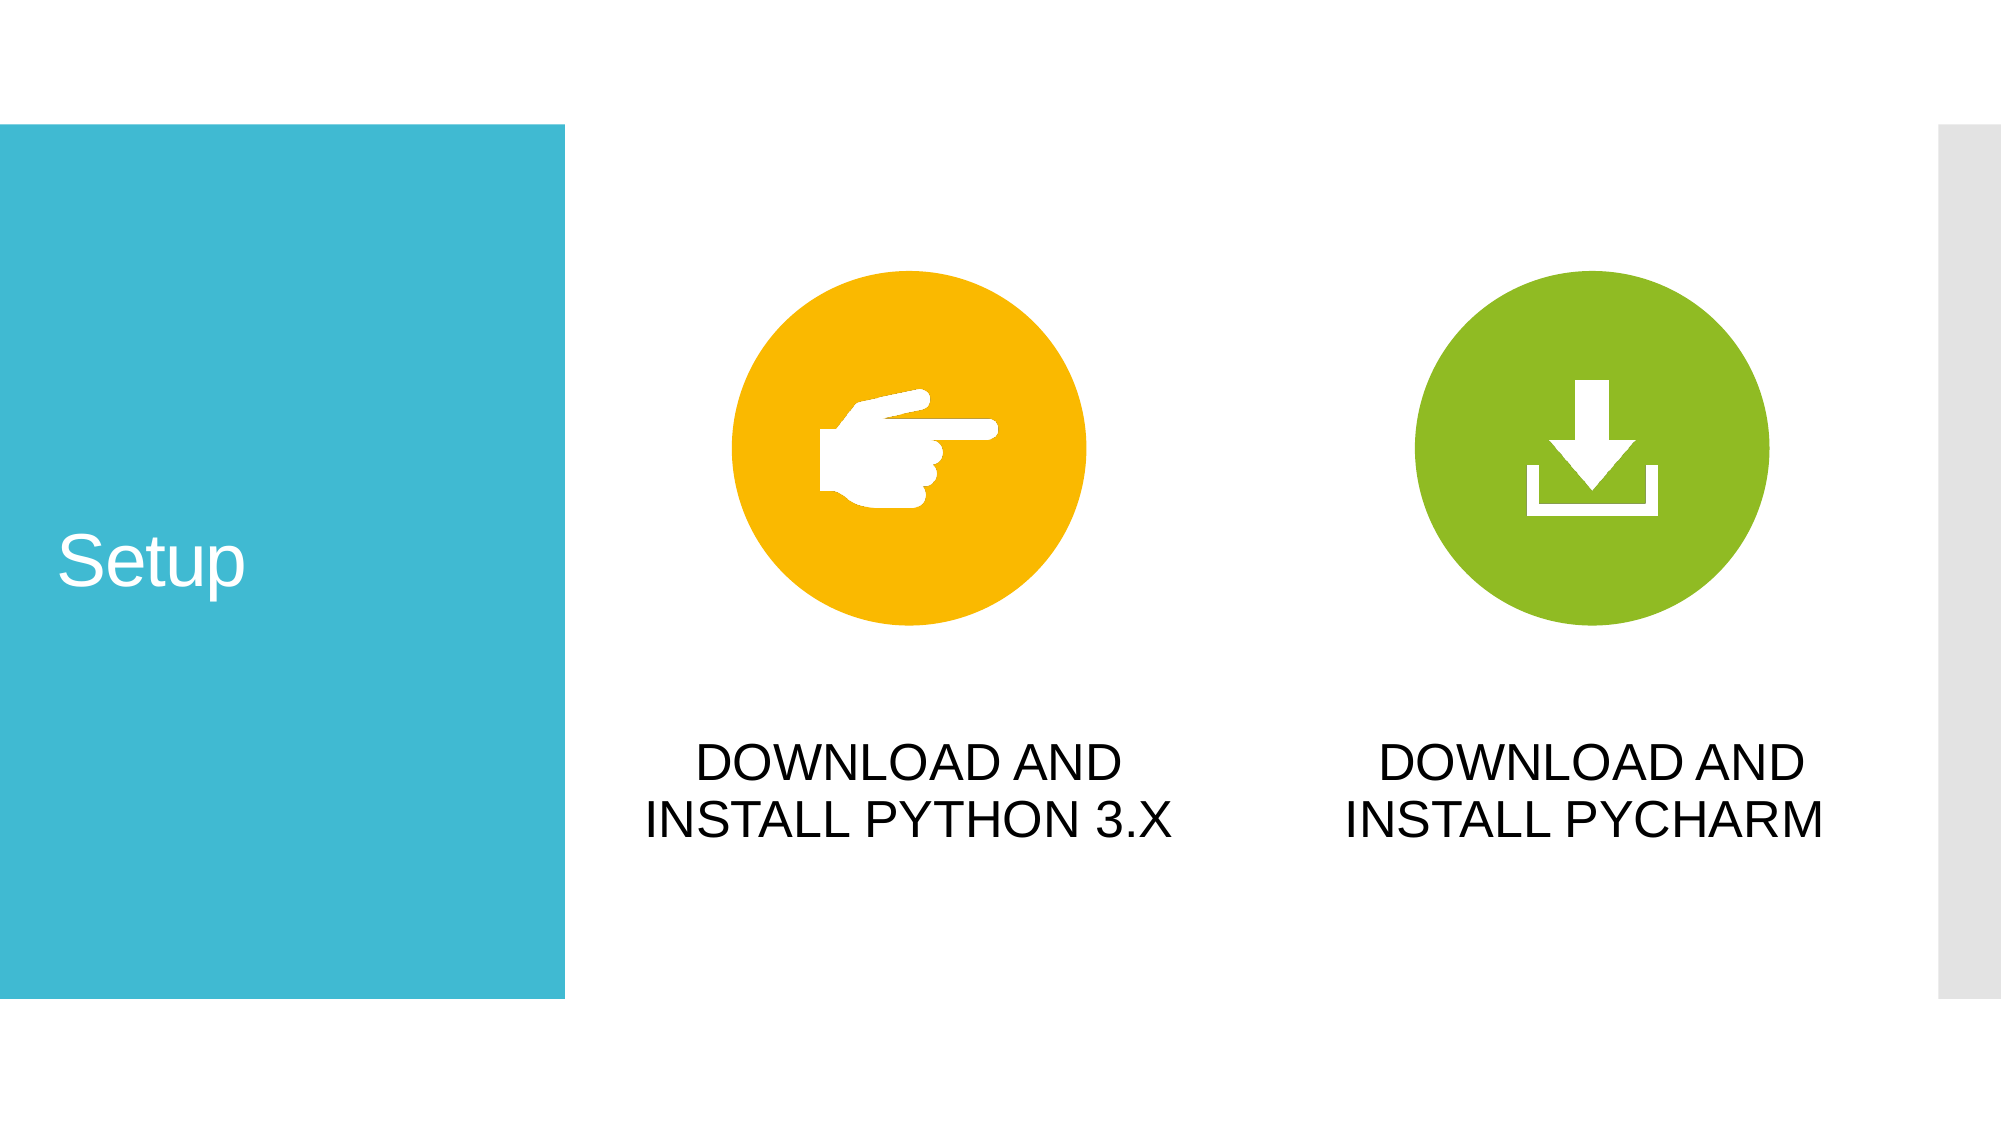

Download And install Python 3.x
Download and install Pycharm
# Setup